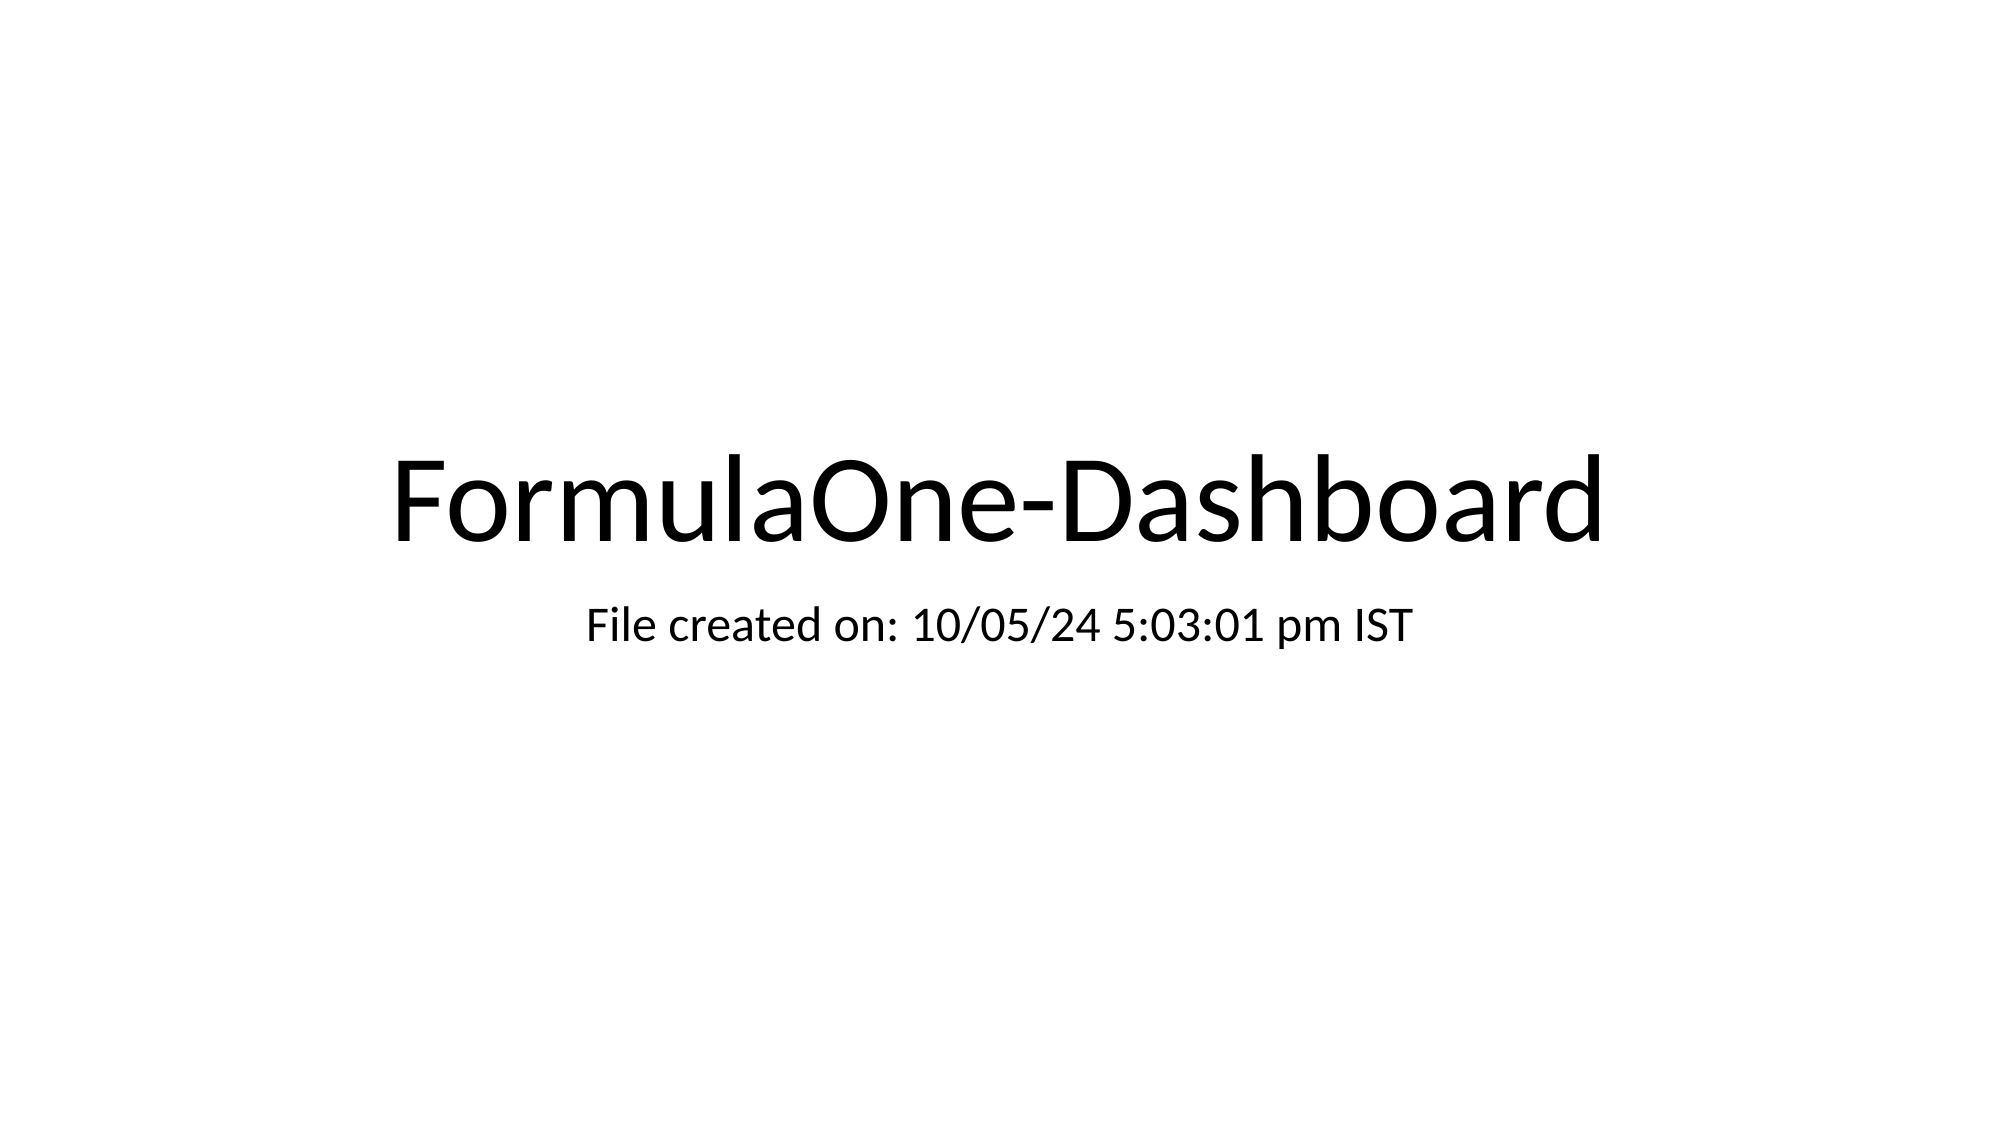

# FormulaOne-Dashboard
File created on: 10/05/24 5:03:01 pm IST